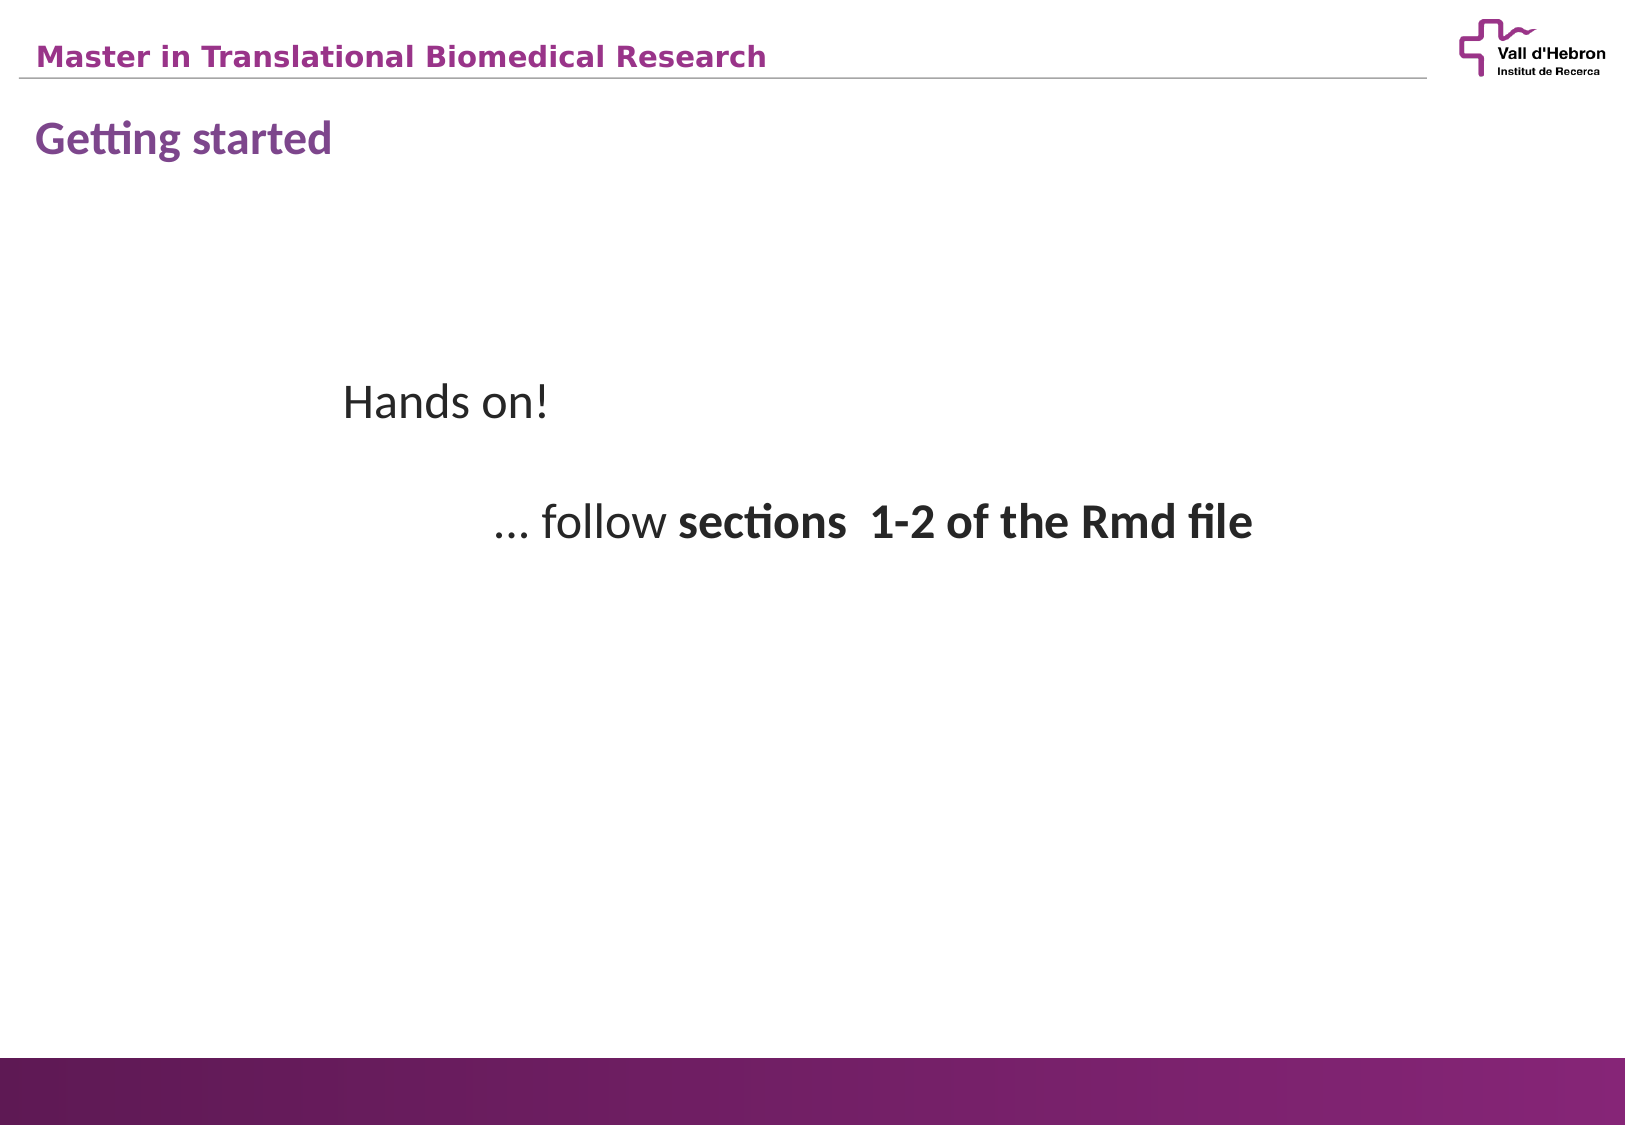

Getting started
Hands on!

	... follow sections  1-2 of the Rmd file